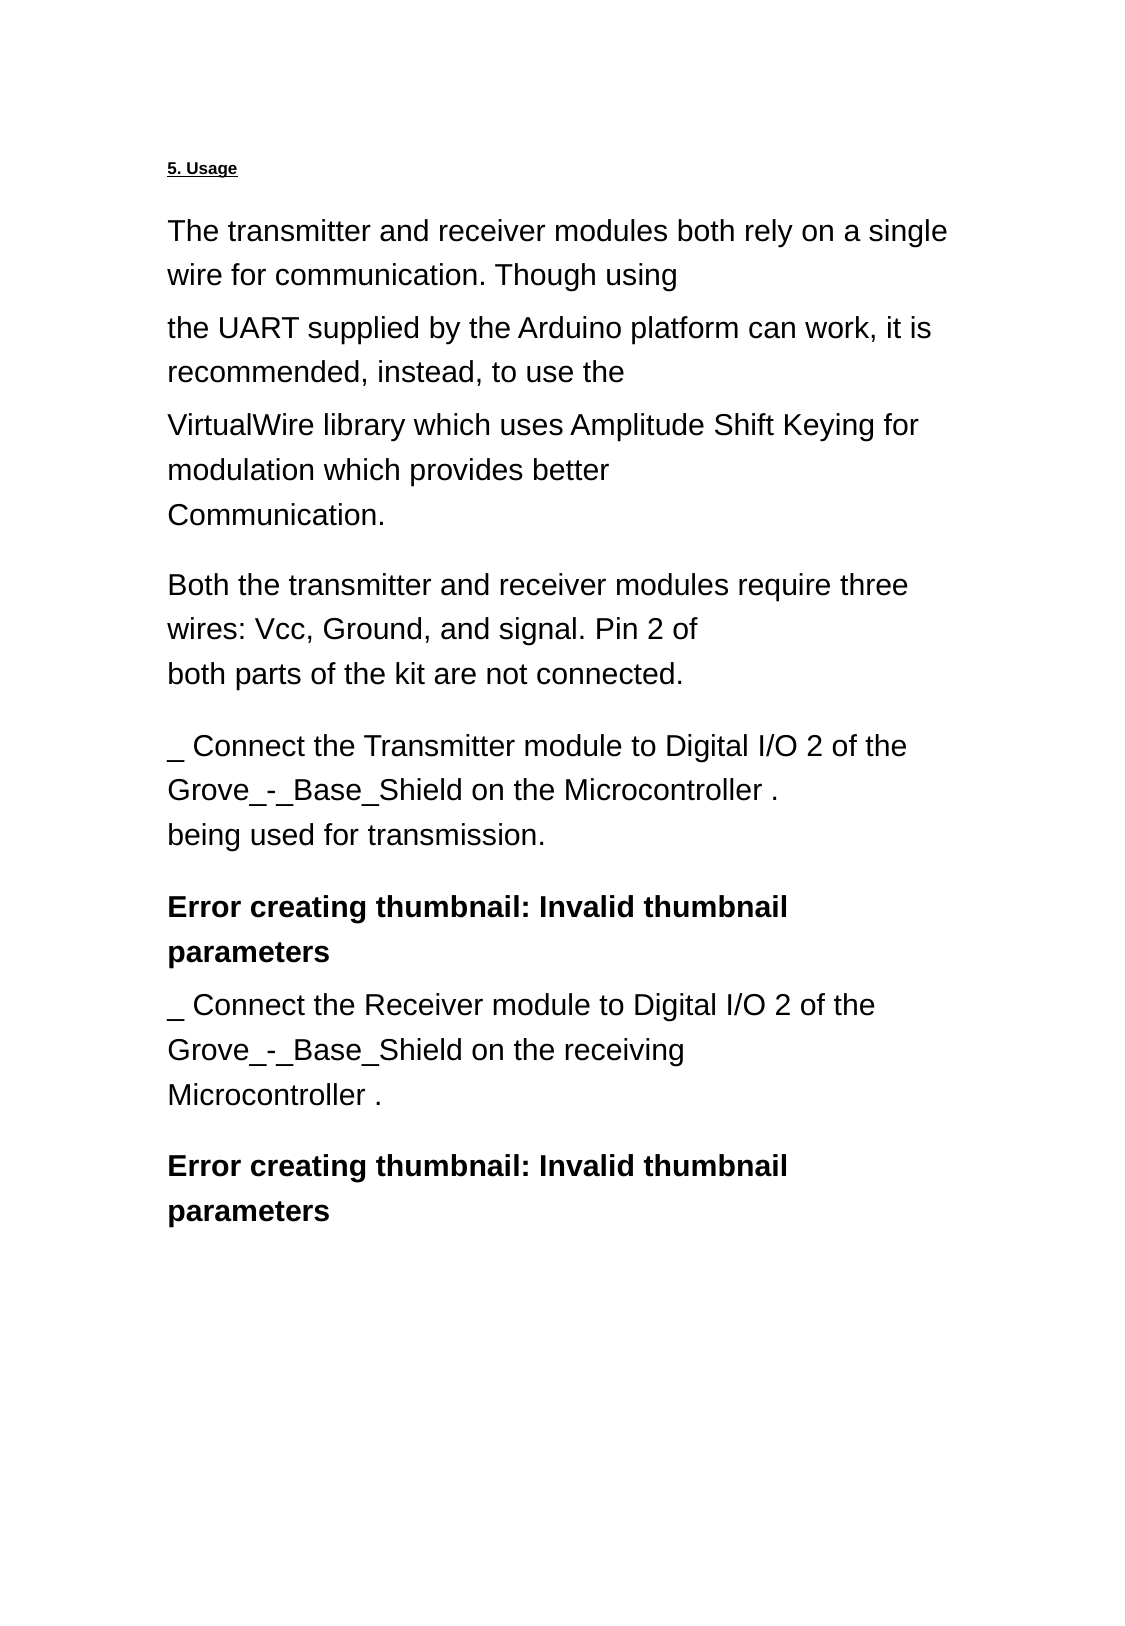

5. Usage
The transmitter and receiver modules both rely on a single wire for communication. Though using
the UART supplied by the Arduino platform can work, it is recommended, instead, to use the
VirtualWire library which uses Amplitude Shift Keying for modulation which provides better
Communication.
Both the transmitter and receiver modules require three wires: Vcc, Ground, and signal. Pin 2 of
both parts of the kit are not connected.
_ Connect the Transmitter module to Digital I/O 2 of the Grove_-_Base_Shield on the Microcontroller .
being used for transmission.
Error creating thumbnail: Invalid thumbnail parameters
_ Connect the Receiver module to Digital I/O 2 of the Grove_-_Base_Shield on the receiving
Microcontroller .
Error creating thumbnail: Invalid thumbnail parameters